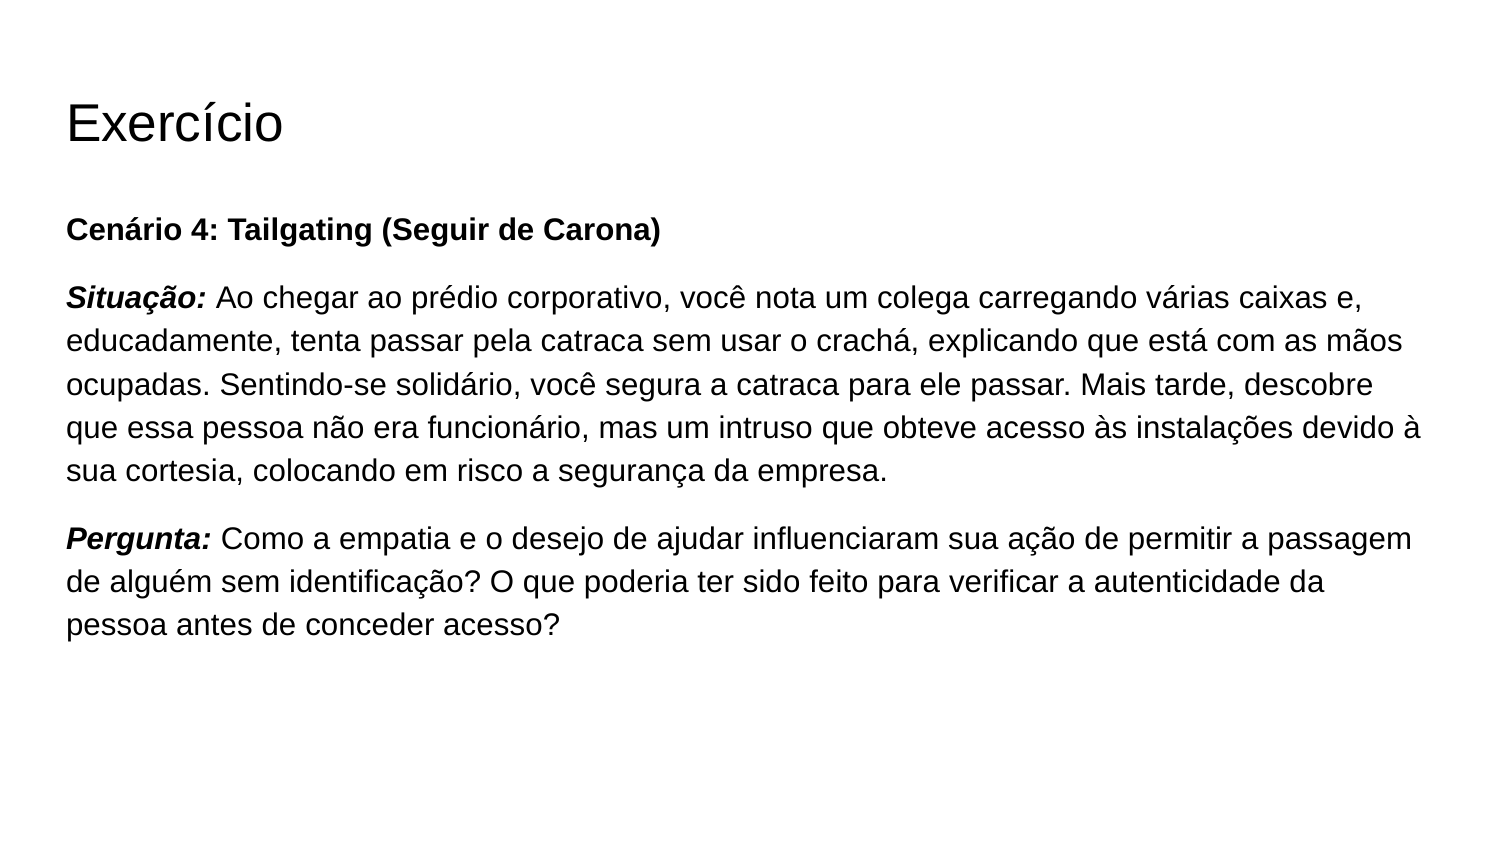

# Exercício
Cenário 4: Tailgating (Seguir de Carona)
Situação: Ao chegar ao prédio corporativo, você nota um colega carregando várias caixas e, educadamente, tenta passar pela catraca sem usar o crachá, explicando que está com as mãos ocupadas. Sentindo-se solidário, você segura a catraca para ele passar. Mais tarde, descobre que essa pessoa não era funcionário, mas um intruso que obteve acesso às instalações devido à sua cortesia, colocando em risco a segurança da empresa.​
Pergunta: Como a empatia e o desejo de ajudar influenciaram sua ação de permitir a passagem de alguém sem identificação? O que poderia ter sido feito para verificar a autenticidade da pessoa antes de conceder acesso?